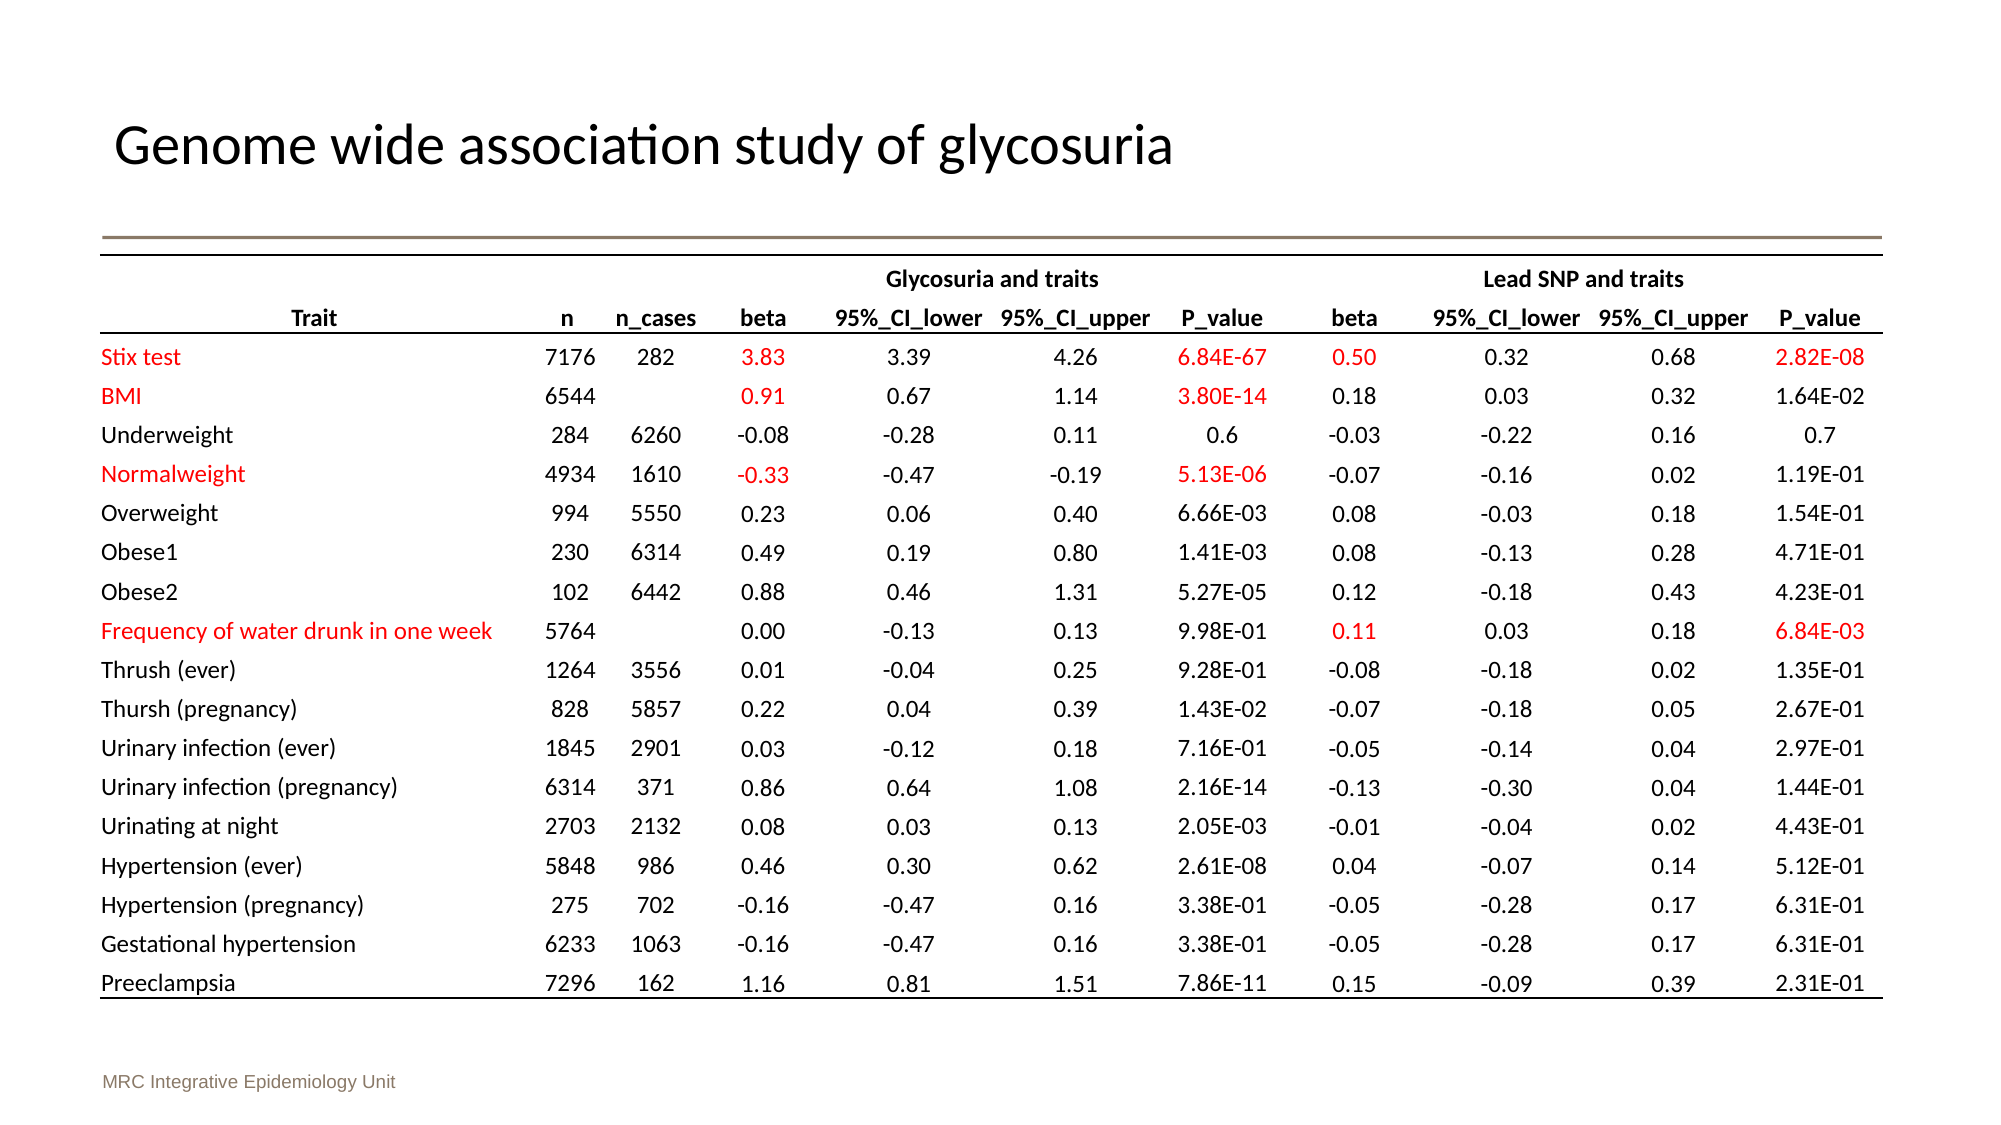

# Genome wide association study of glycosuria
|  |  |  | Glycosuria and traits |  |  |  | Lead SNP and traits |  |  |  |
| --- | --- | --- | --- | --- | --- | --- | --- | --- | --- | --- |
| Trait | n | n\_cases | beta | 95%\_CI\_lower | 95%\_CI\_upper | P\_value | beta | 95%\_CI\_lower | 95%\_CI\_upper | P\_value |
| Stix test | 7176 | 282 | 3.83 | 3.39 | 4.26 | 6.84E-67 | 0.50 | 0.32 | 0.68 | 2.82E-08 |
| BMI | 6544 |  | 0.91 | 0.67 | 1.14 | 3.80E-14 | 0.18 | 0.03 | 0.32 | 1.64E-02 |
| Underweight | 284 | 6260 | -0.08 | -0.28 | 0.11 | 0.6 | -0.03 | -0.22 | 0.16 | 0.7 |
| Normalweight | 4934 | 1610 | -0.33 | -0.47 | -0.19 | 5.13E-06 | -0.07 | -0.16 | 0.02 | 1.19E-01 |
| Overweight | 994 | 5550 | 0.23 | 0.06 | 0.40 | 6.66E-03 | 0.08 | -0.03 | 0.18 | 1.54E-01 |
| Obese1 | 230 | 6314 | 0.49 | 0.19 | 0.80 | 1.41E-03 | 0.08 | -0.13 | 0.28 | 4.71E-01 |
| Obese2 | 102 | 6442 | 0.88 | 0.46 | 1.31 | 5.27E-05 | 0.12 | -0.18 | 0.43 | 4.23E-01 |
| Frequency of water drunk in one week | 5764 |  | 0.00 | -0.13 | 0.13 | 9.98E-01 | 0.11 | 0.03 | 0.18 | 6.84E-03 |
| Thrush (ever) | 1264 | 3556 | 0.01 | -0.04 | 0.25 | 9.28E-01 | -0.08 | -0.18 | 0.02 | 1.35E-01 |
| Thursh (pregnancy) | 828 | 5857 | 0.22 | 0.04 | 0.39 | 1.43E-02 | -0.07 | -0.18 | 0.05 | 2.67E-01 |
| Urinary infection (ever) | 1845 | 2901 | 0.03 | -0.12 | 0.18 | 7.16E-01 | -0.05 | -0.14 | 0.04 | 2.97E-01 |
| Urinary infection (pregnancy) | 6314 | 371 | 0.86 | 0.64 | 1.08 | 2.16E-14 | -0.13 | -0.30 | 0.04 | 1.44E-01 |
| Urinating at night | 2703 | 2132 | 0.08 | 0.03 | 0.13 | 2.05E-03 | -0.01 | -0.04 | 0.02 | 4.43E-01 |
| Hypertension (ever) | 5848 | 986 | 0.46 | 0.30 | 0.62 | 2.61E-08 | 0.04 | -0.07 | 0.14 | 5.12E-01 |
| Hypertension (pregnancy) | 275 | 702 | -0.16 | -0.47 | 0.16 | 3.38E-01 | -0.05 | -0.28 | 0.17 | 6.31E-01 |
| Gestational hypertension | 6233 | 1063 | -0.16 | -0.47 | 0.16 | 3.38E-01 | -0.05 | -0.28 | 0.17 | 6.31E-01 |
| Preeclampsia | 7296 | 162 | 1.16 | 0.81 | 1.51 | 7.86E-11 | 0.15 | -0.09 | 0.39 | 2.31E-01 |